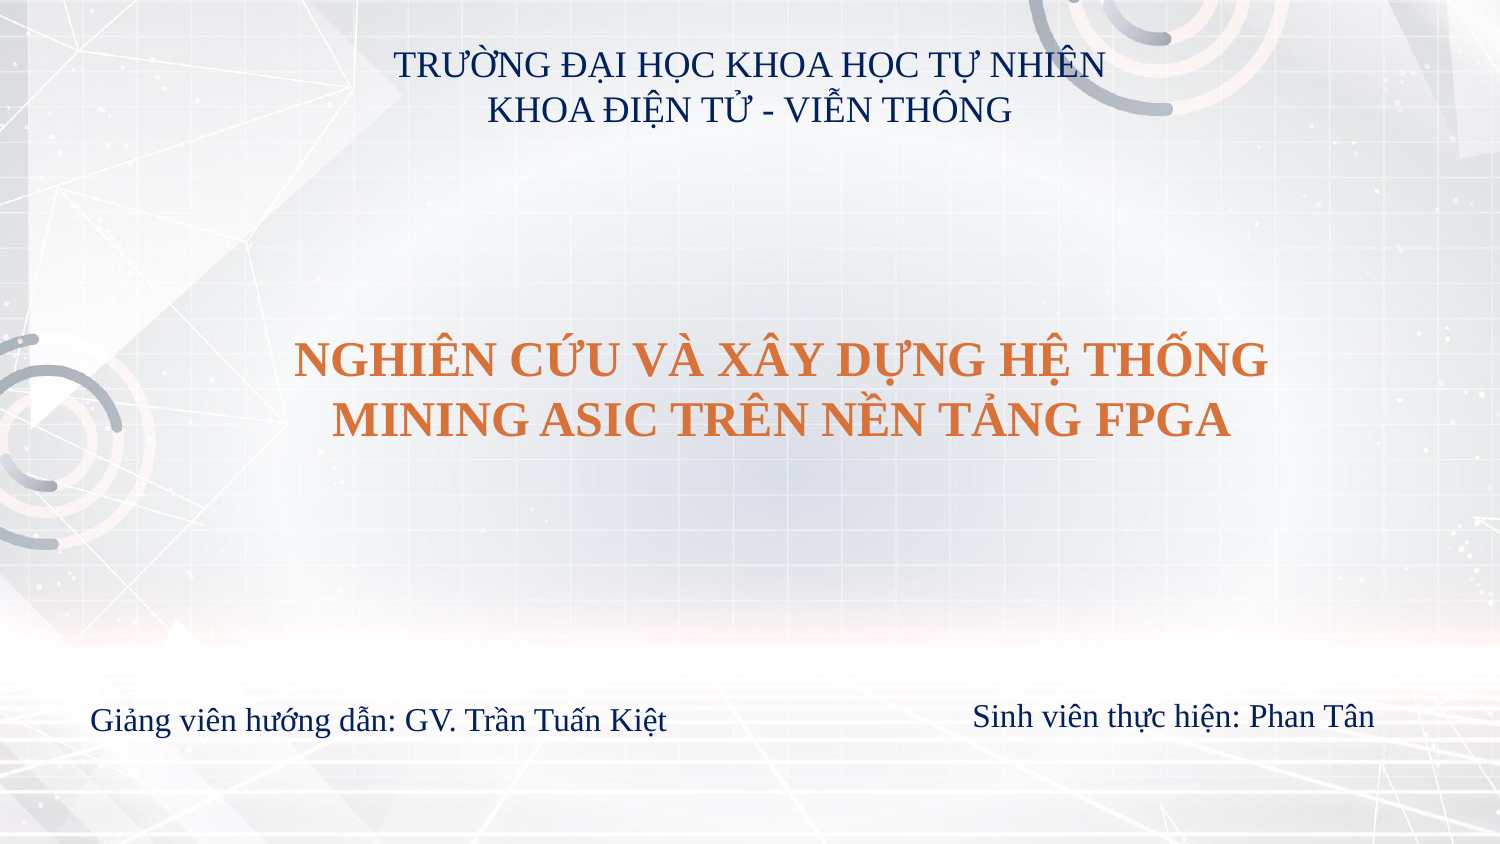

TRƯỜNG ĐẠI HỌC KHOA HỌC TỰ NHIÊN
KHOA ĐIỆN TỬ - VIỄN THÔNG
NGHIÊN CỨU VÀ XÂY DỰNG HỆ THỐNG MINING ASIC TRÊN NỀN TẢNG FPGA
Giảng viên hướng dẫn: GV. Trần Tuấn Kiệt
Sinh viên thực hiện: Phan Tân